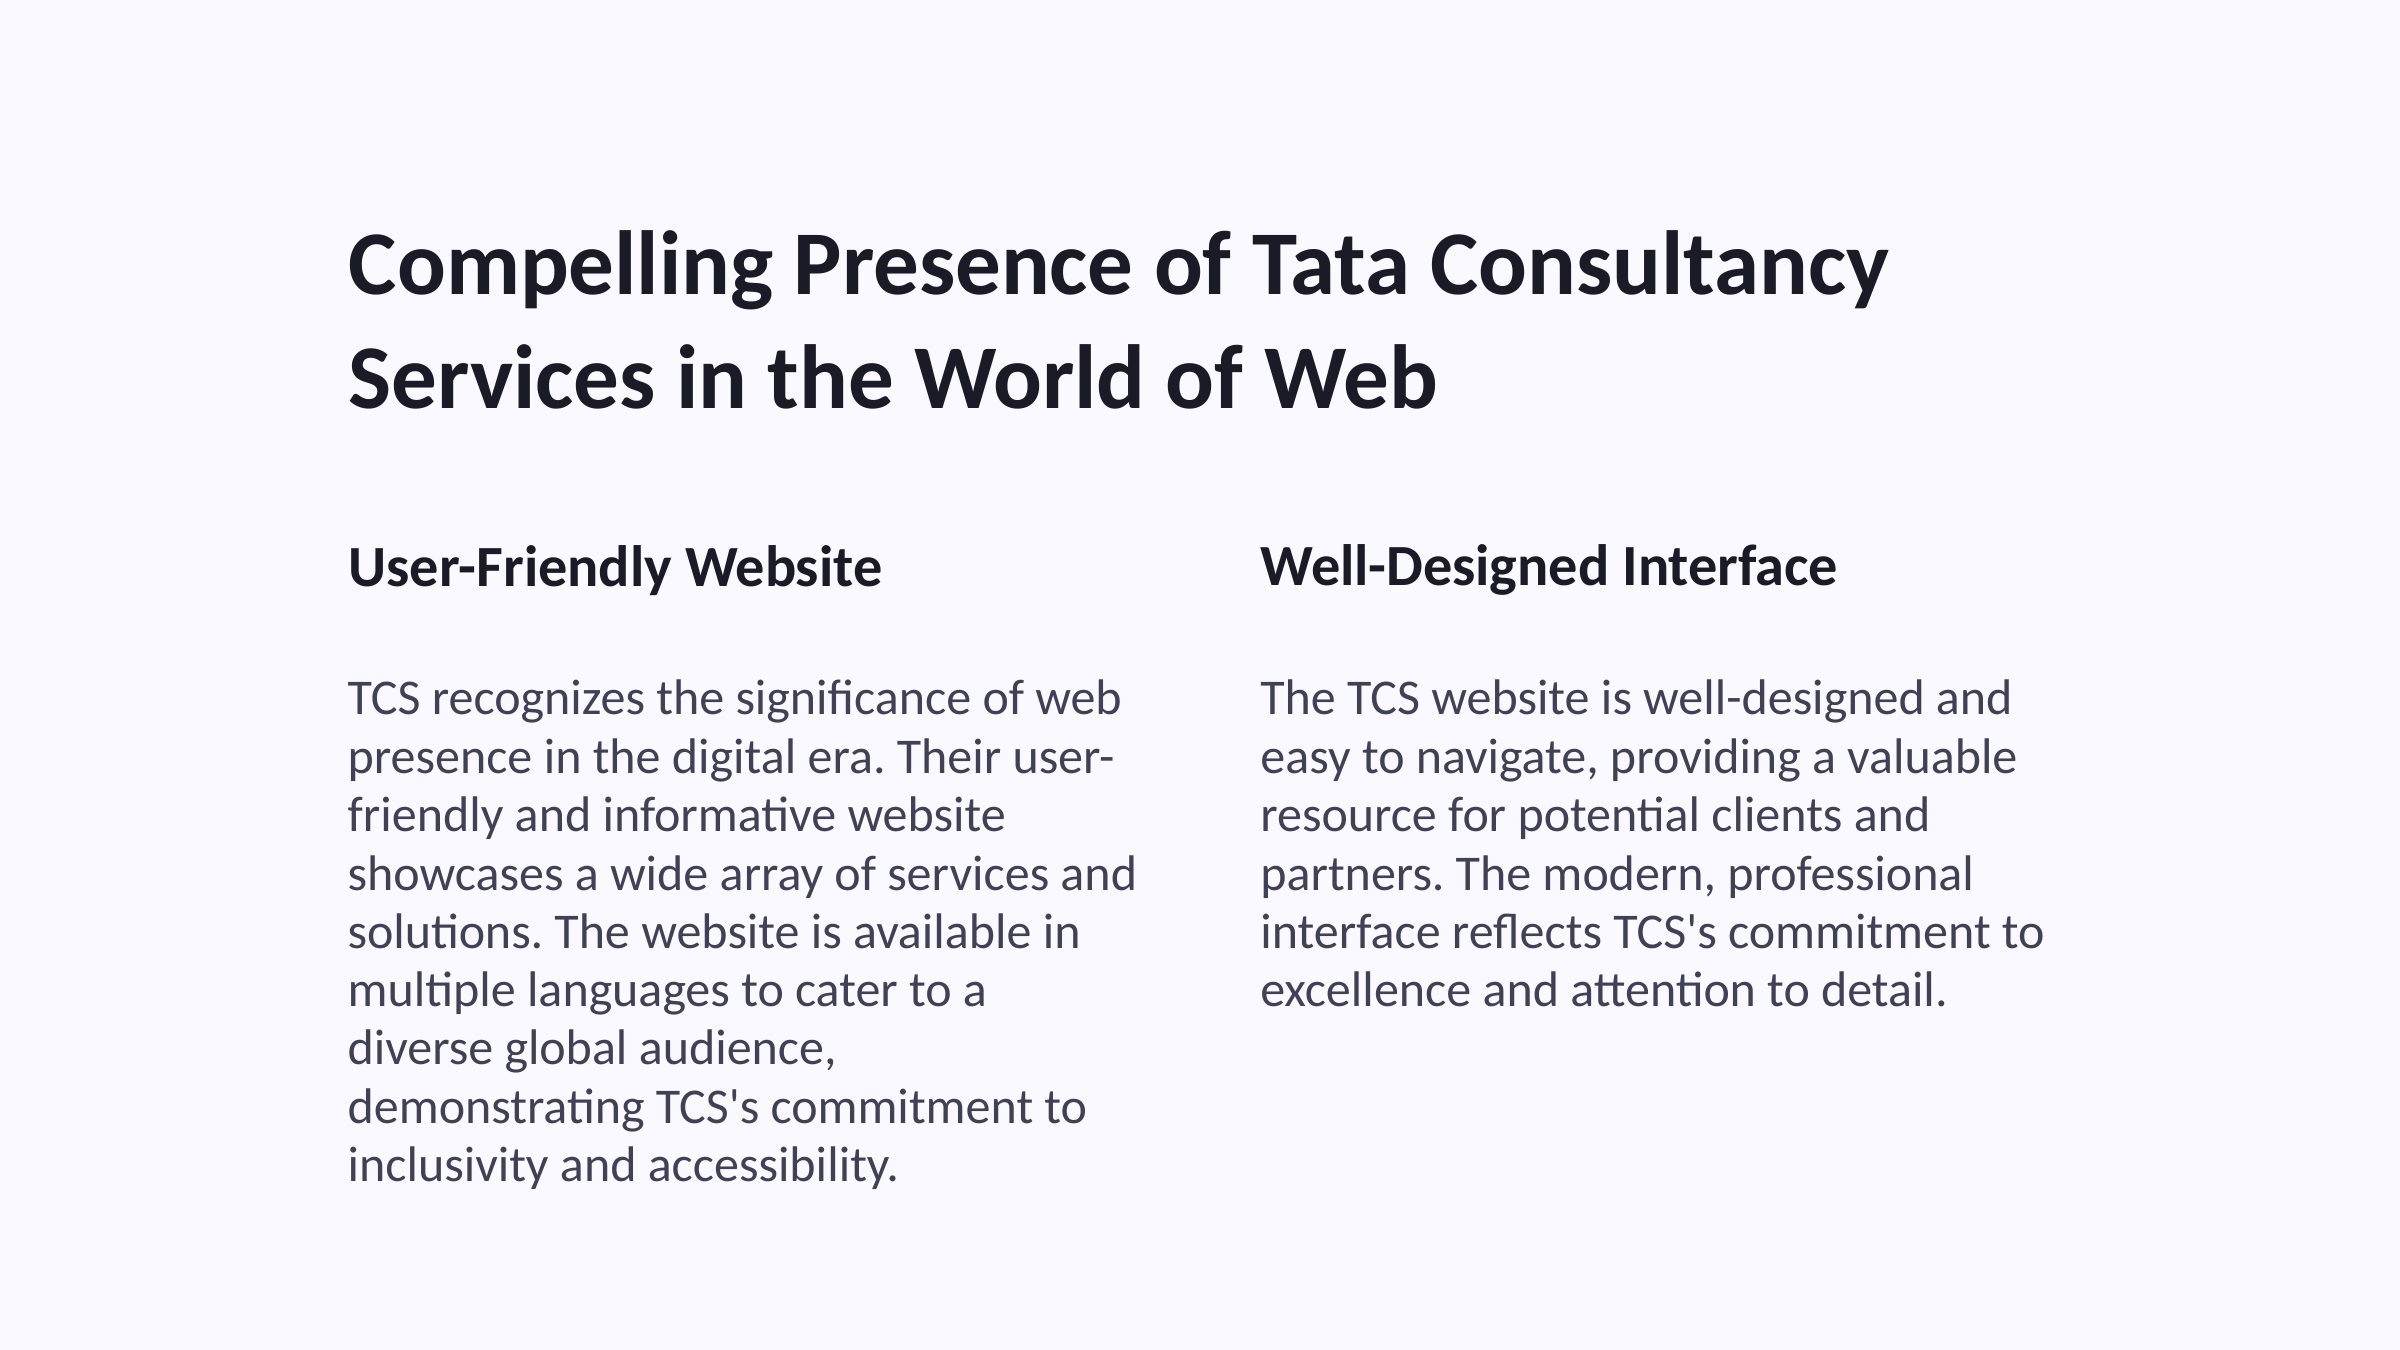

Compelling Presence of Tata Consultancy Services in the World of Web
Well-Designed Interface
User-Friendly Website
TCS recognizes the significance of web presence in the digital era. Their user-friendly and informative website showcases a wide array of services and solutions. The website is available in multiple languages to cater to a diverse global audience, demonstrating TCS's commitment to inclusivity and accessibility.
The TCS website is well-designed and easy to navigate, providing a valuable resource for potential clients and partners. The modern, professional interface reflects TCS's commitment to excellence and attention to detail.